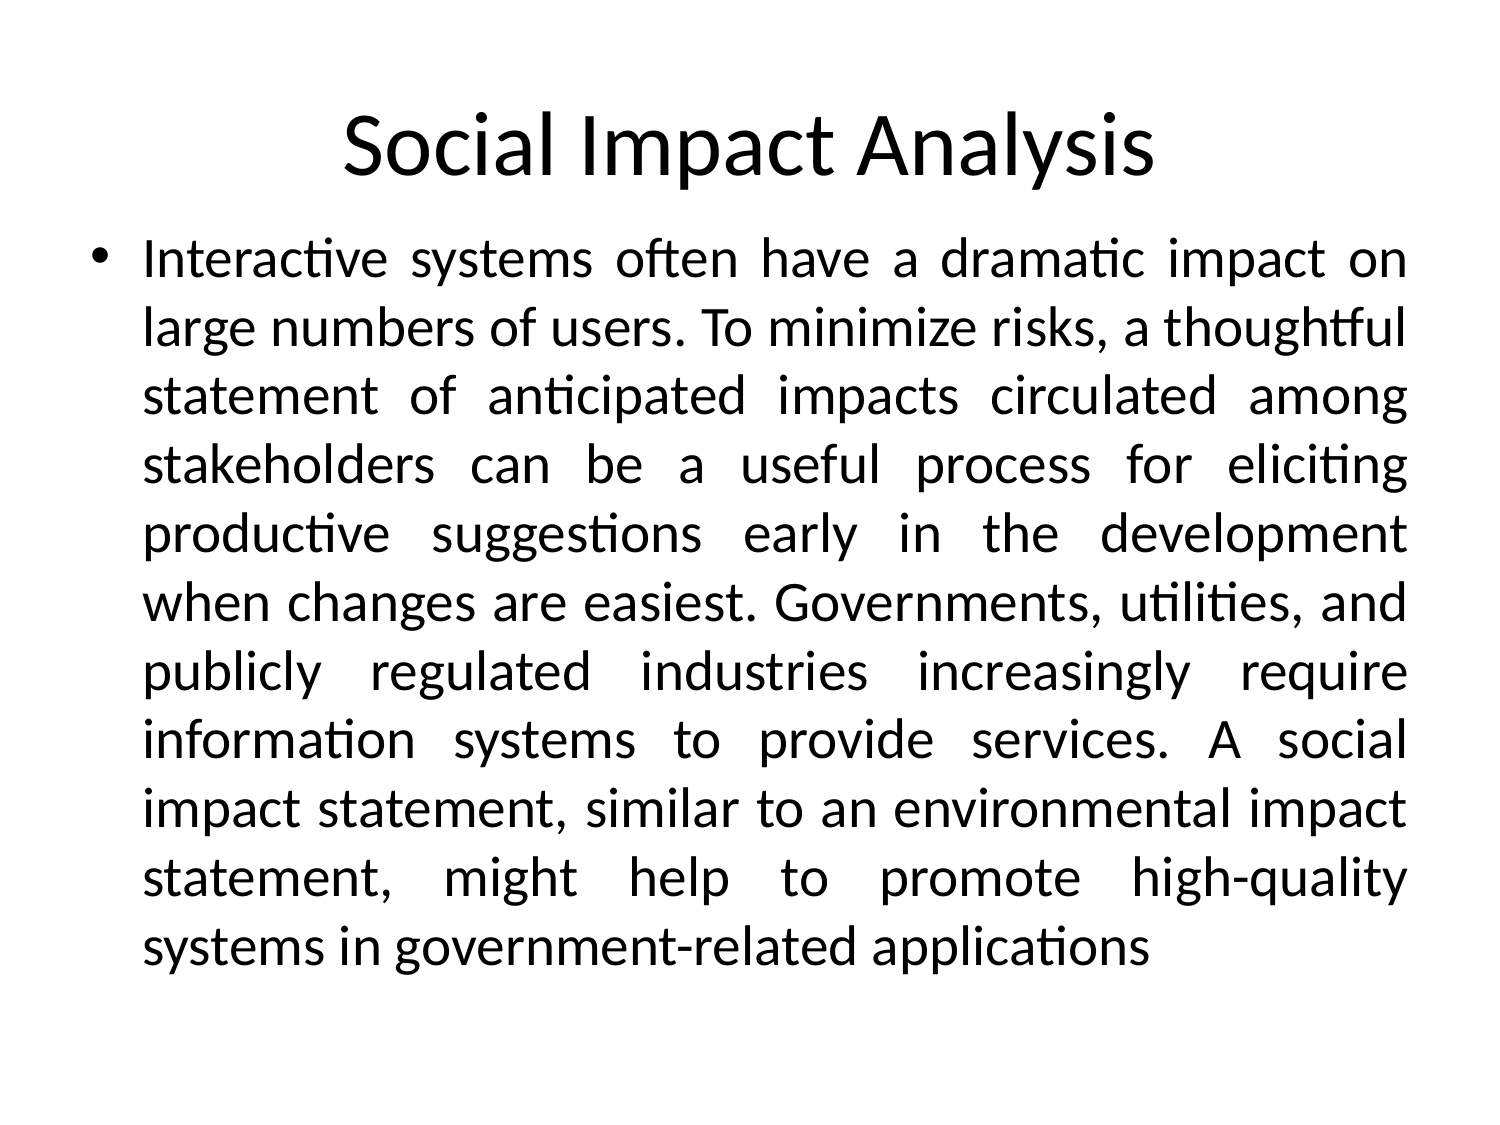

# Social Impact Analysis
Interactive systems often have a dramatic impact on large numbers of users. To minimize risks, a thoughtful statement of anticipated impacts circulated among stakeholders can be a useful process for eliciting productive suggestions early in the development when changes are easiest. Governments, utilities, and publicly regulated industries increasingly require information systems to provide services. A social impact statement, similar to an environmental impact statement, might help to promote high-quality systems in government-related applications